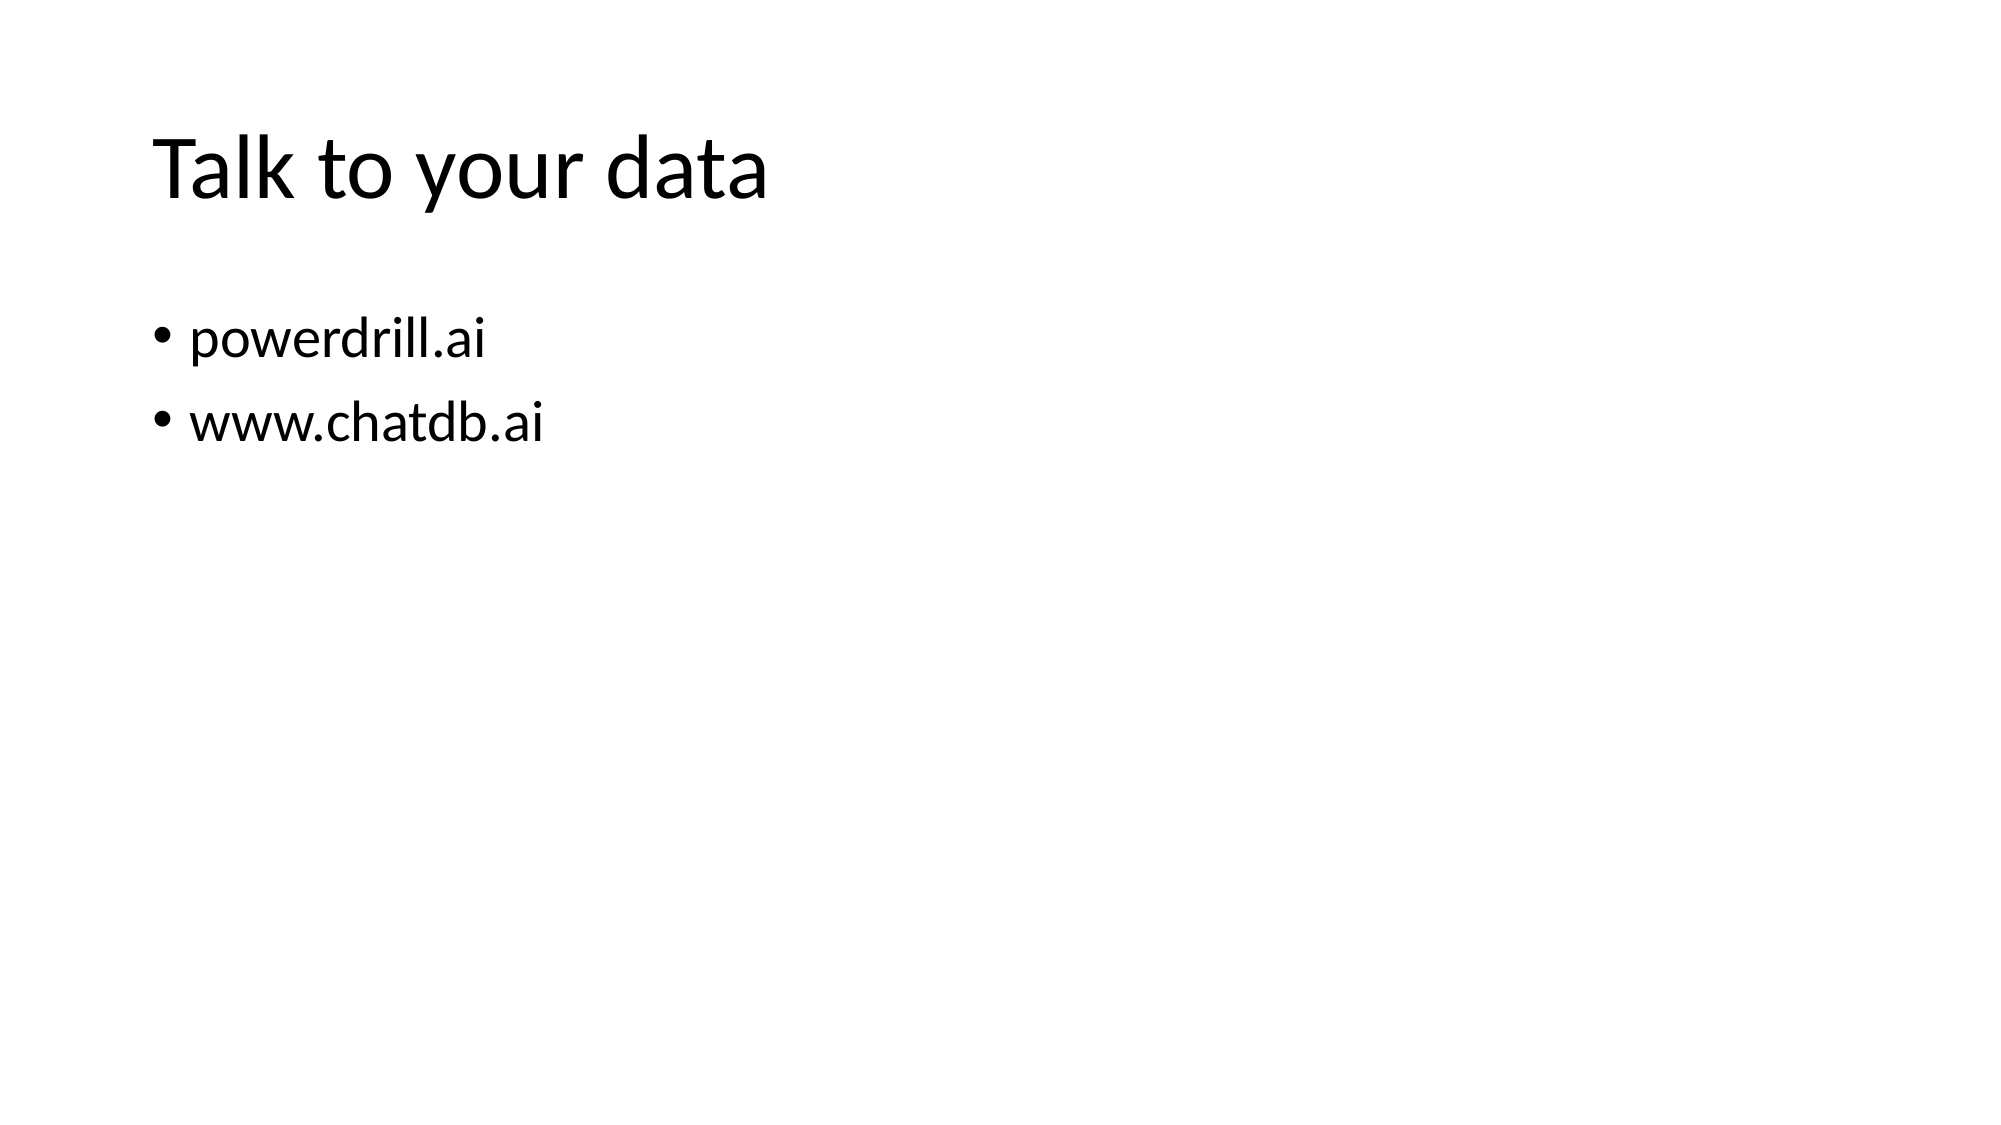

# Talk to your data
powerdrill.ai
www.chatdb.ai